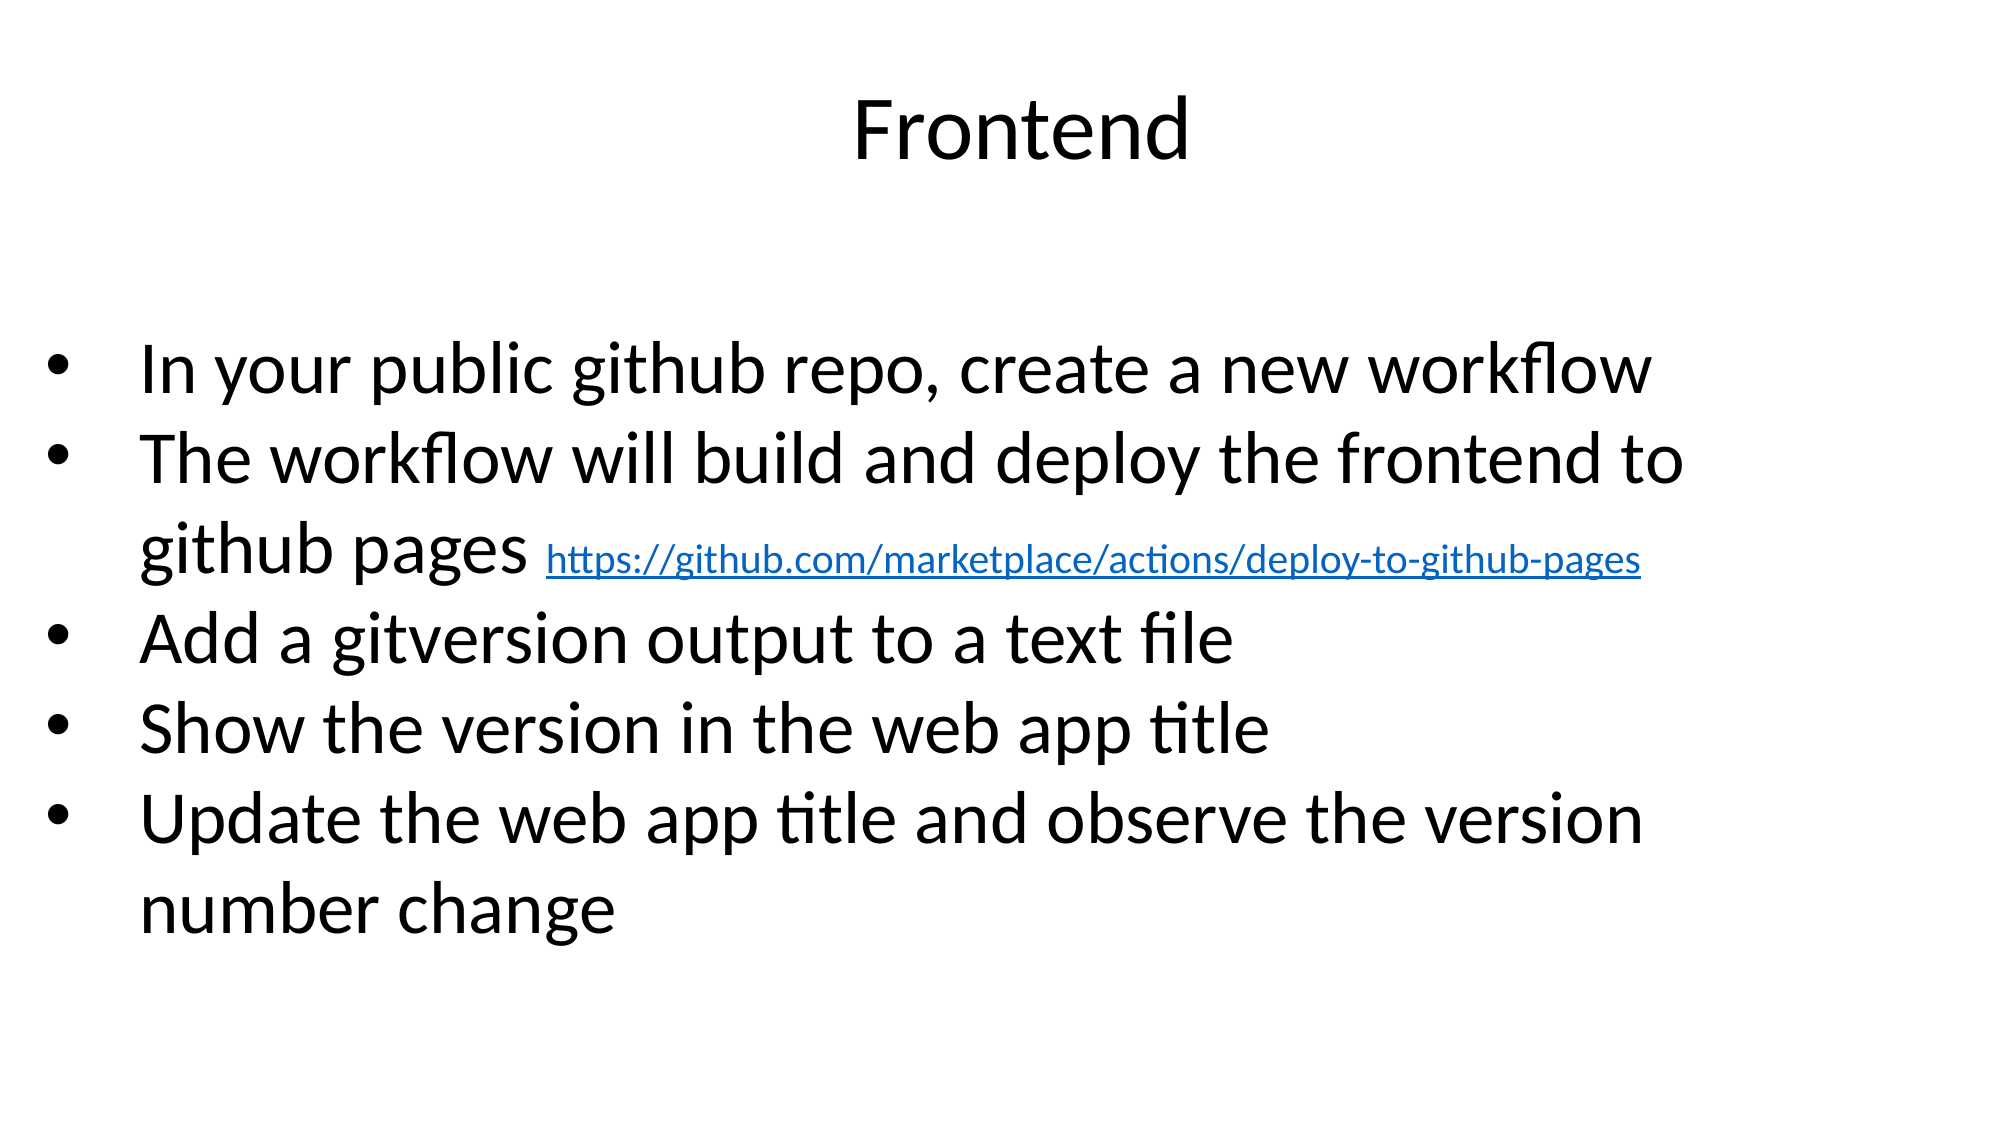

Frontend
In your public github repo, create a new workflow
The workflow will build and deploy the frontend to github pages https://github.com/marketplace/actions/deploy-to-github-pages
Add a gitversion output to a text file
Show the version in the web app title
Update the web app title and observe the version number change